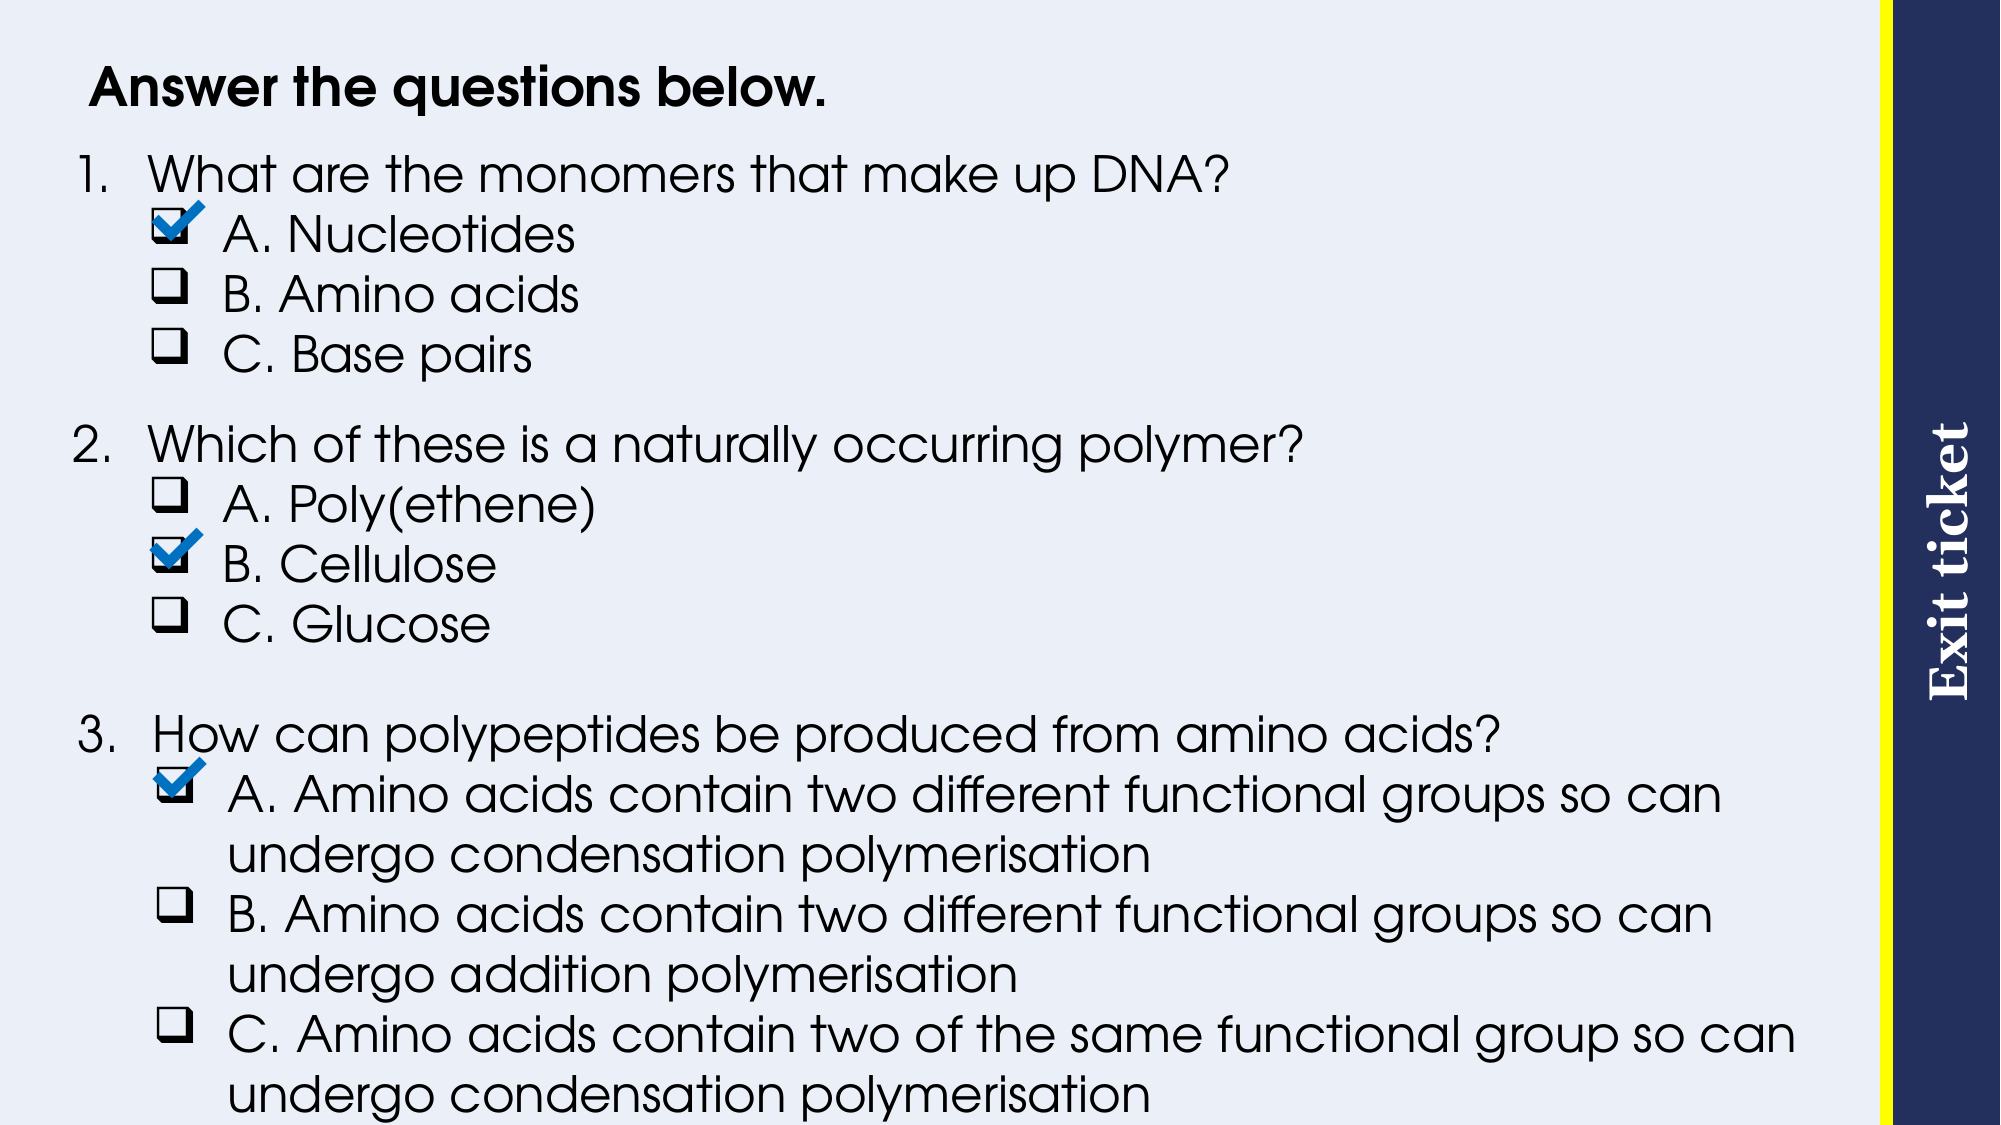

# Answer the questions below.
What are the monomers that make up DNA?
A. Nucleotides
B. Amino acids
C. Base pairs
✓
Which of these is a naturally occurring polymer?
A. Poly(ethene)
B. Cellulose
C. Glucose
✓
How can polypeptides be produced from amino acids?
A. Amino acids contain two different functional groups so can undergo condensation polymerisation
B. Amino acids contain two different functional groups so can undergo addition polymerisation
C. Amino acids contain two of the same functional group so can undergo condensation polymerisation

✓